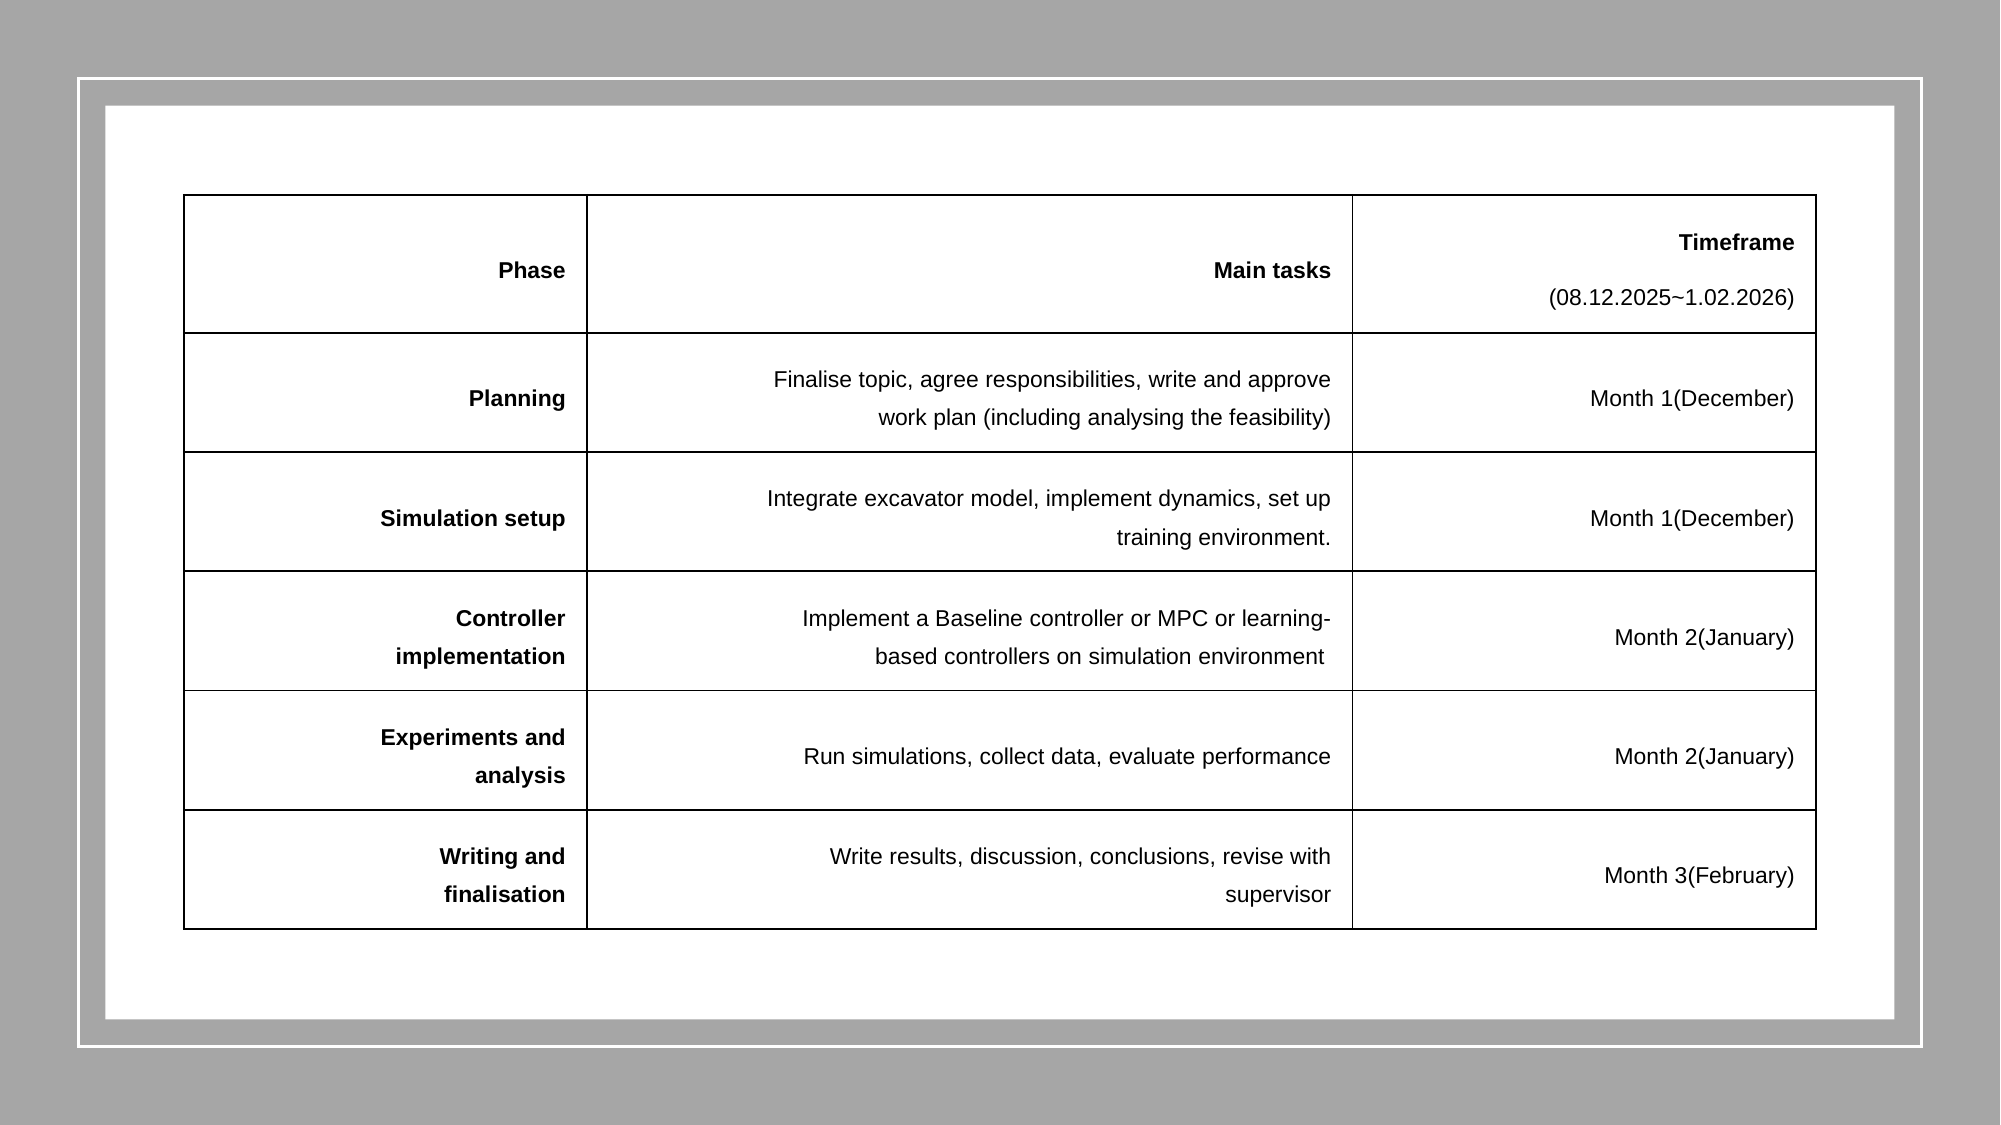

| Phase | Main tasks | Timeframe (08.12.2025~1.02.2026) |
| --- | --- | --- |
| Planning | Finalise topic, agree responsibilities, write and approve work plan (including analysing the feasibility) | Month 1(December) |
| Simulation setup | Integrate excavator model, implement dynamics, set up training environment. | Month 1(December) |
| Controller implementation | Implement a Baseline controller or MPC or learning-based controllers on simulation environment | Month 2(January) |
| Experiments and analysis | Run simulations, collect data, evaluate performance | Month 2(January) |
| Writing and finalisation | Write results, discussion, conclusions, revise with supervisor | Month 3(February) |